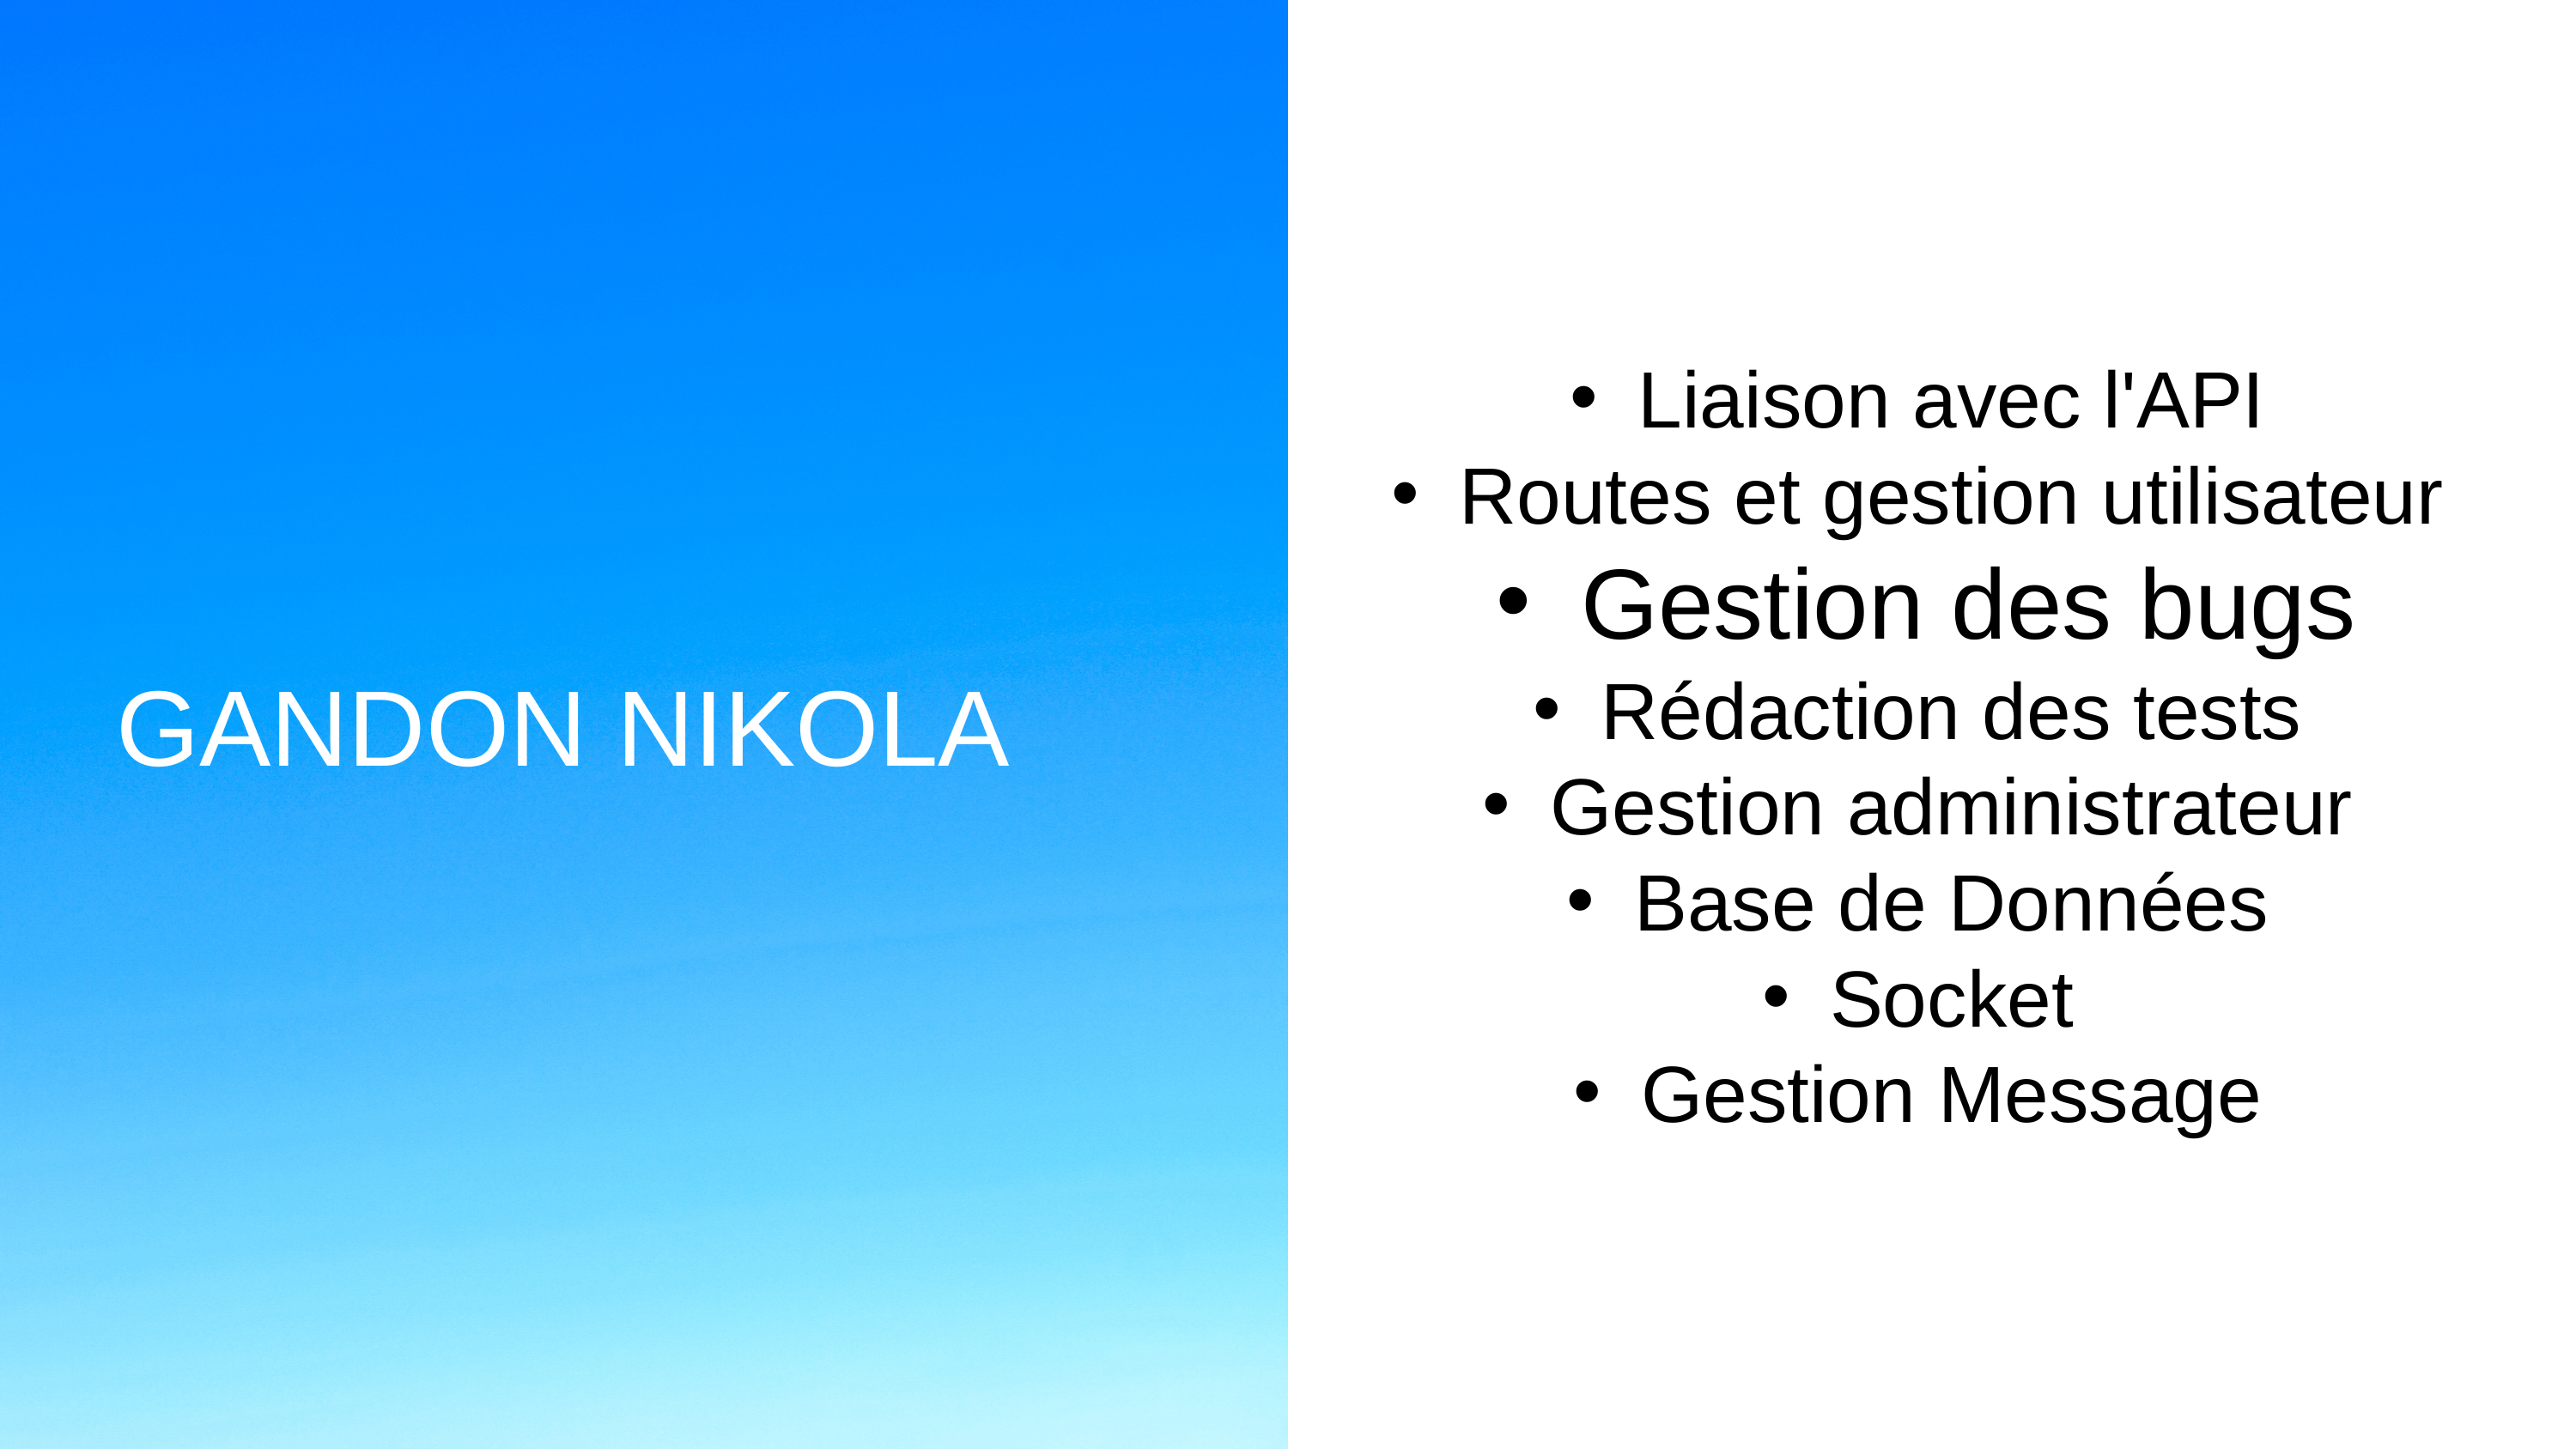

Liaison avec l'API
Routes et gestion utilisateur
Gestion des bugs
Rédaction des tests
Gestion administrateur
Base de Données
Socket
Gestion Message
GANDON NIKOLA